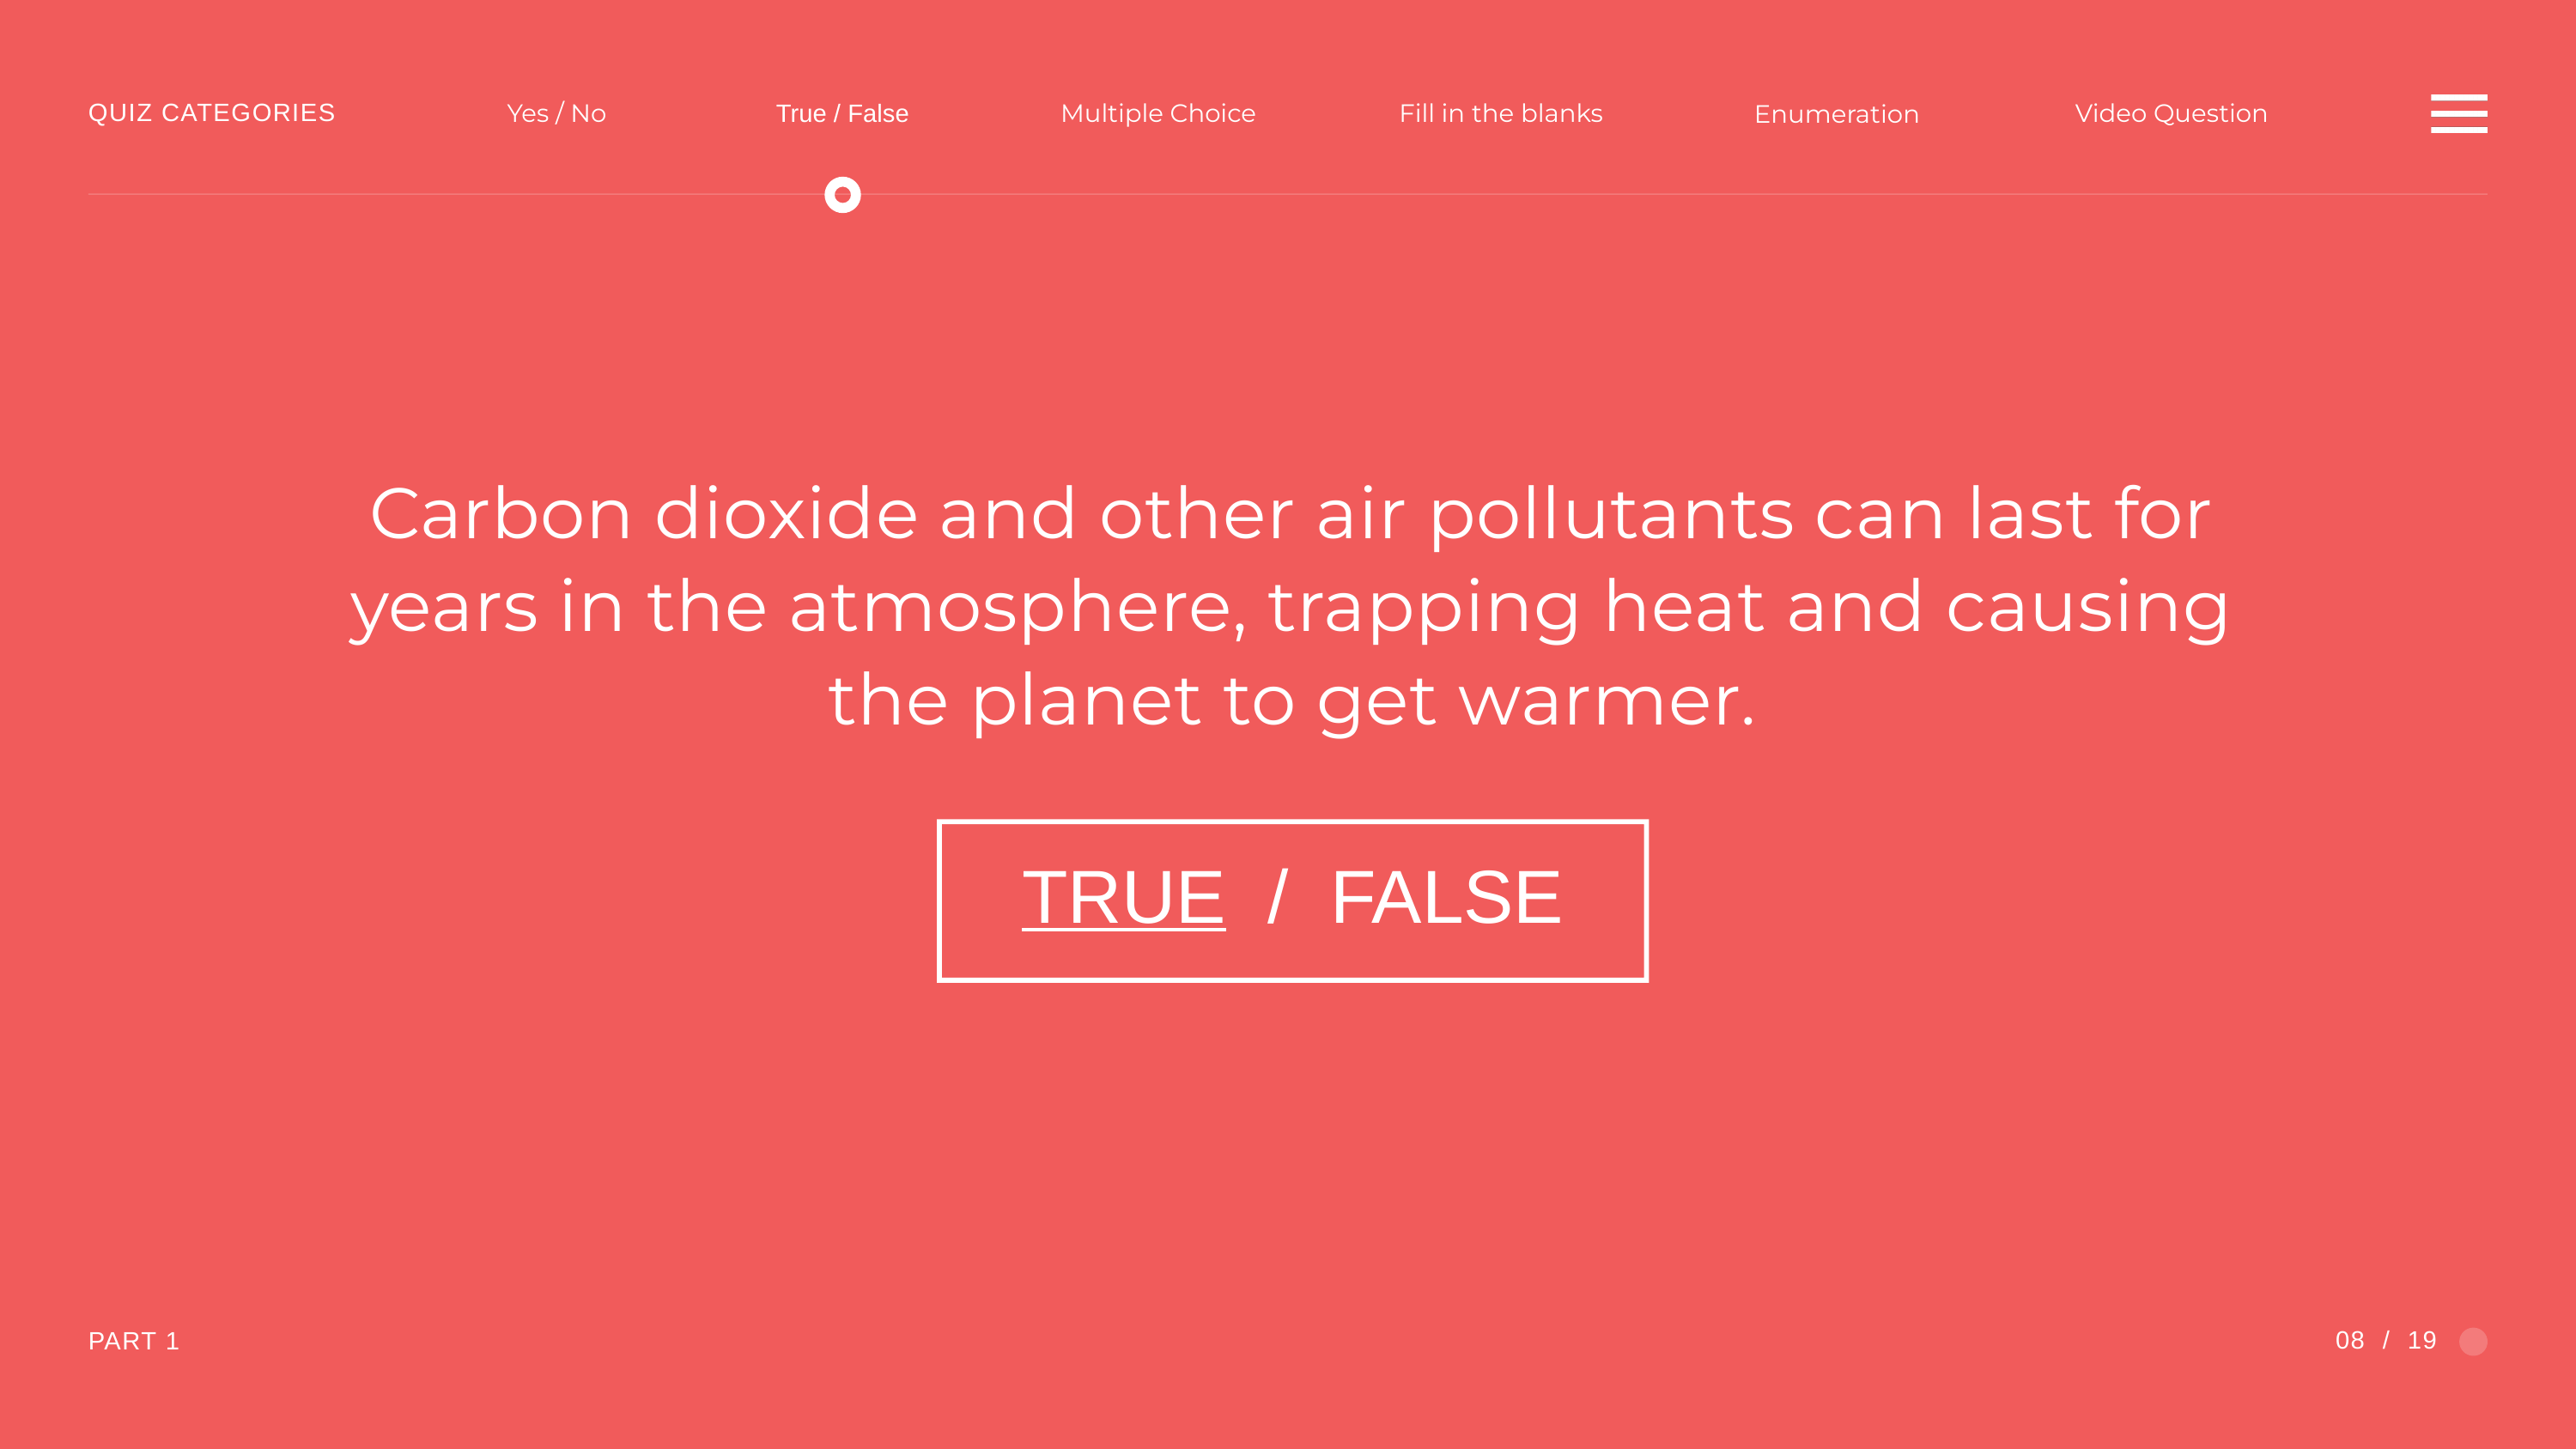

QUIZ CATEGORIES
Yes / No
True / False
Multiple Choice
Fill in the blanks
Video Question
Enumeration

Carbon dioxide and other air pollutants can last for years in the atmosphere, trapping heat and causing the planet to get warmer.

TRUE  /  FALSE

08  /  19
PART 1